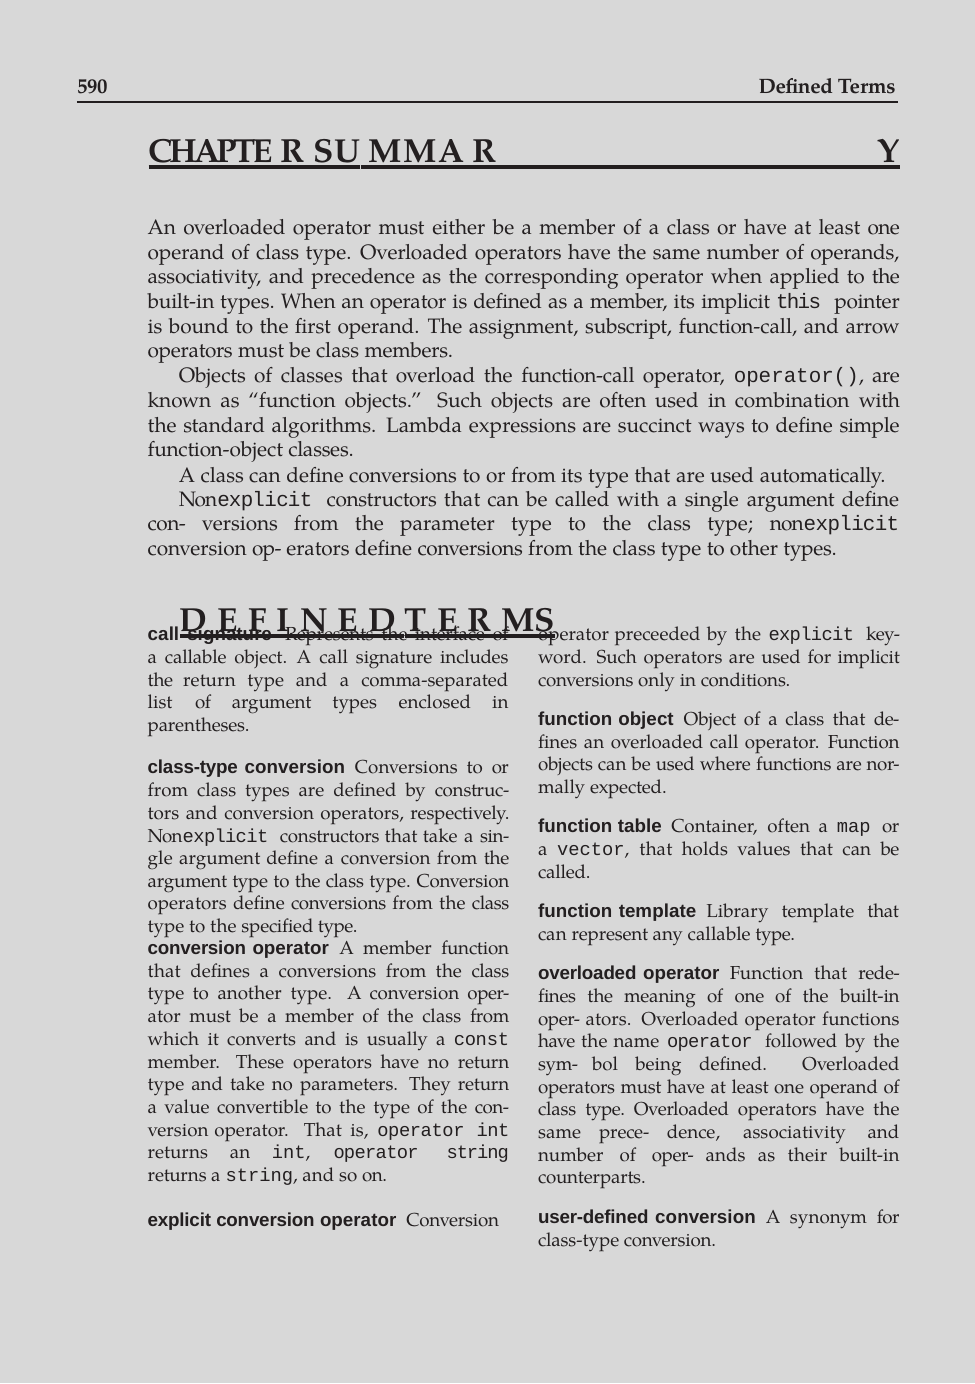

590
Defined Terms

Chapte r Su mma r y
An overloaded operator must either be a member of a class or have at least one operand of class type. Overloaded operators have the same number of operands, associativity, and precedence as the corresponding operator when applied to the built-in types. When an operator is defined as a member, its implicit this pointer is bound to the first operand. The assignment, subscript, function-call, and arrow operators must be class members.
Objects of classes that overload the function-call operator, operator(), are known as “function objects.” Such objects are often used in combination with the standard algorithms. Lambda expressions are succinct ways to define simple function-object classes.
A class can define conversions to or from its type that are used automatically.
Nonexplicit constructors that can be called with a single argument define con- versions from the parameter type to the class type; nonexplicit conversion op- erators define conversions from the class type to other types.

Defined Terms
call signature Represents the interface of a callable object. A call signature includes the return type and a comma-separated list of argument types enclosed in parentheses.
class-type conversion Conversions to or from class types are defined by construc- tors and conversion operators, respectively. Nonexplicit constructors that take a sin- gle argument define a conversion from the argument type to the class type. Conversion operators define conversions from the class type to the specified type.
operator preceeded by the explicit key- word. Such operators are used for implicit conversions only in conditions.
function object Object of a class that de- fines an overloaded call operator. Function objects can be used where functions are nor- mally expected.
function table Container, often a map or a vector, that holds values that can be called.
function template Library template that can represent any callable type.
overloaded operator Function that rede- fines the meaning of one of the built-in oper- ators. Overloaded operator functions have the name operator followed by the sym- bol being defined.  Overloaded operators must have at least one operand of class type. Overloaded operators have the same prece- dence, associativity and number of oper- ands as their built-in counterparts.
user-defined conversion A synonym for class-type conversion.
conversion operator A member function that defines a conversions from the class type to another type. A conversion oper- ator must be a member of the class from which it converts and is usually a const member. These operators have no return type and take no parameters. They return a value convertible to the type of the con- version operator. That is, operator int returns an int, operator string returns a string, and so on.
explicit conversion operator Conversion